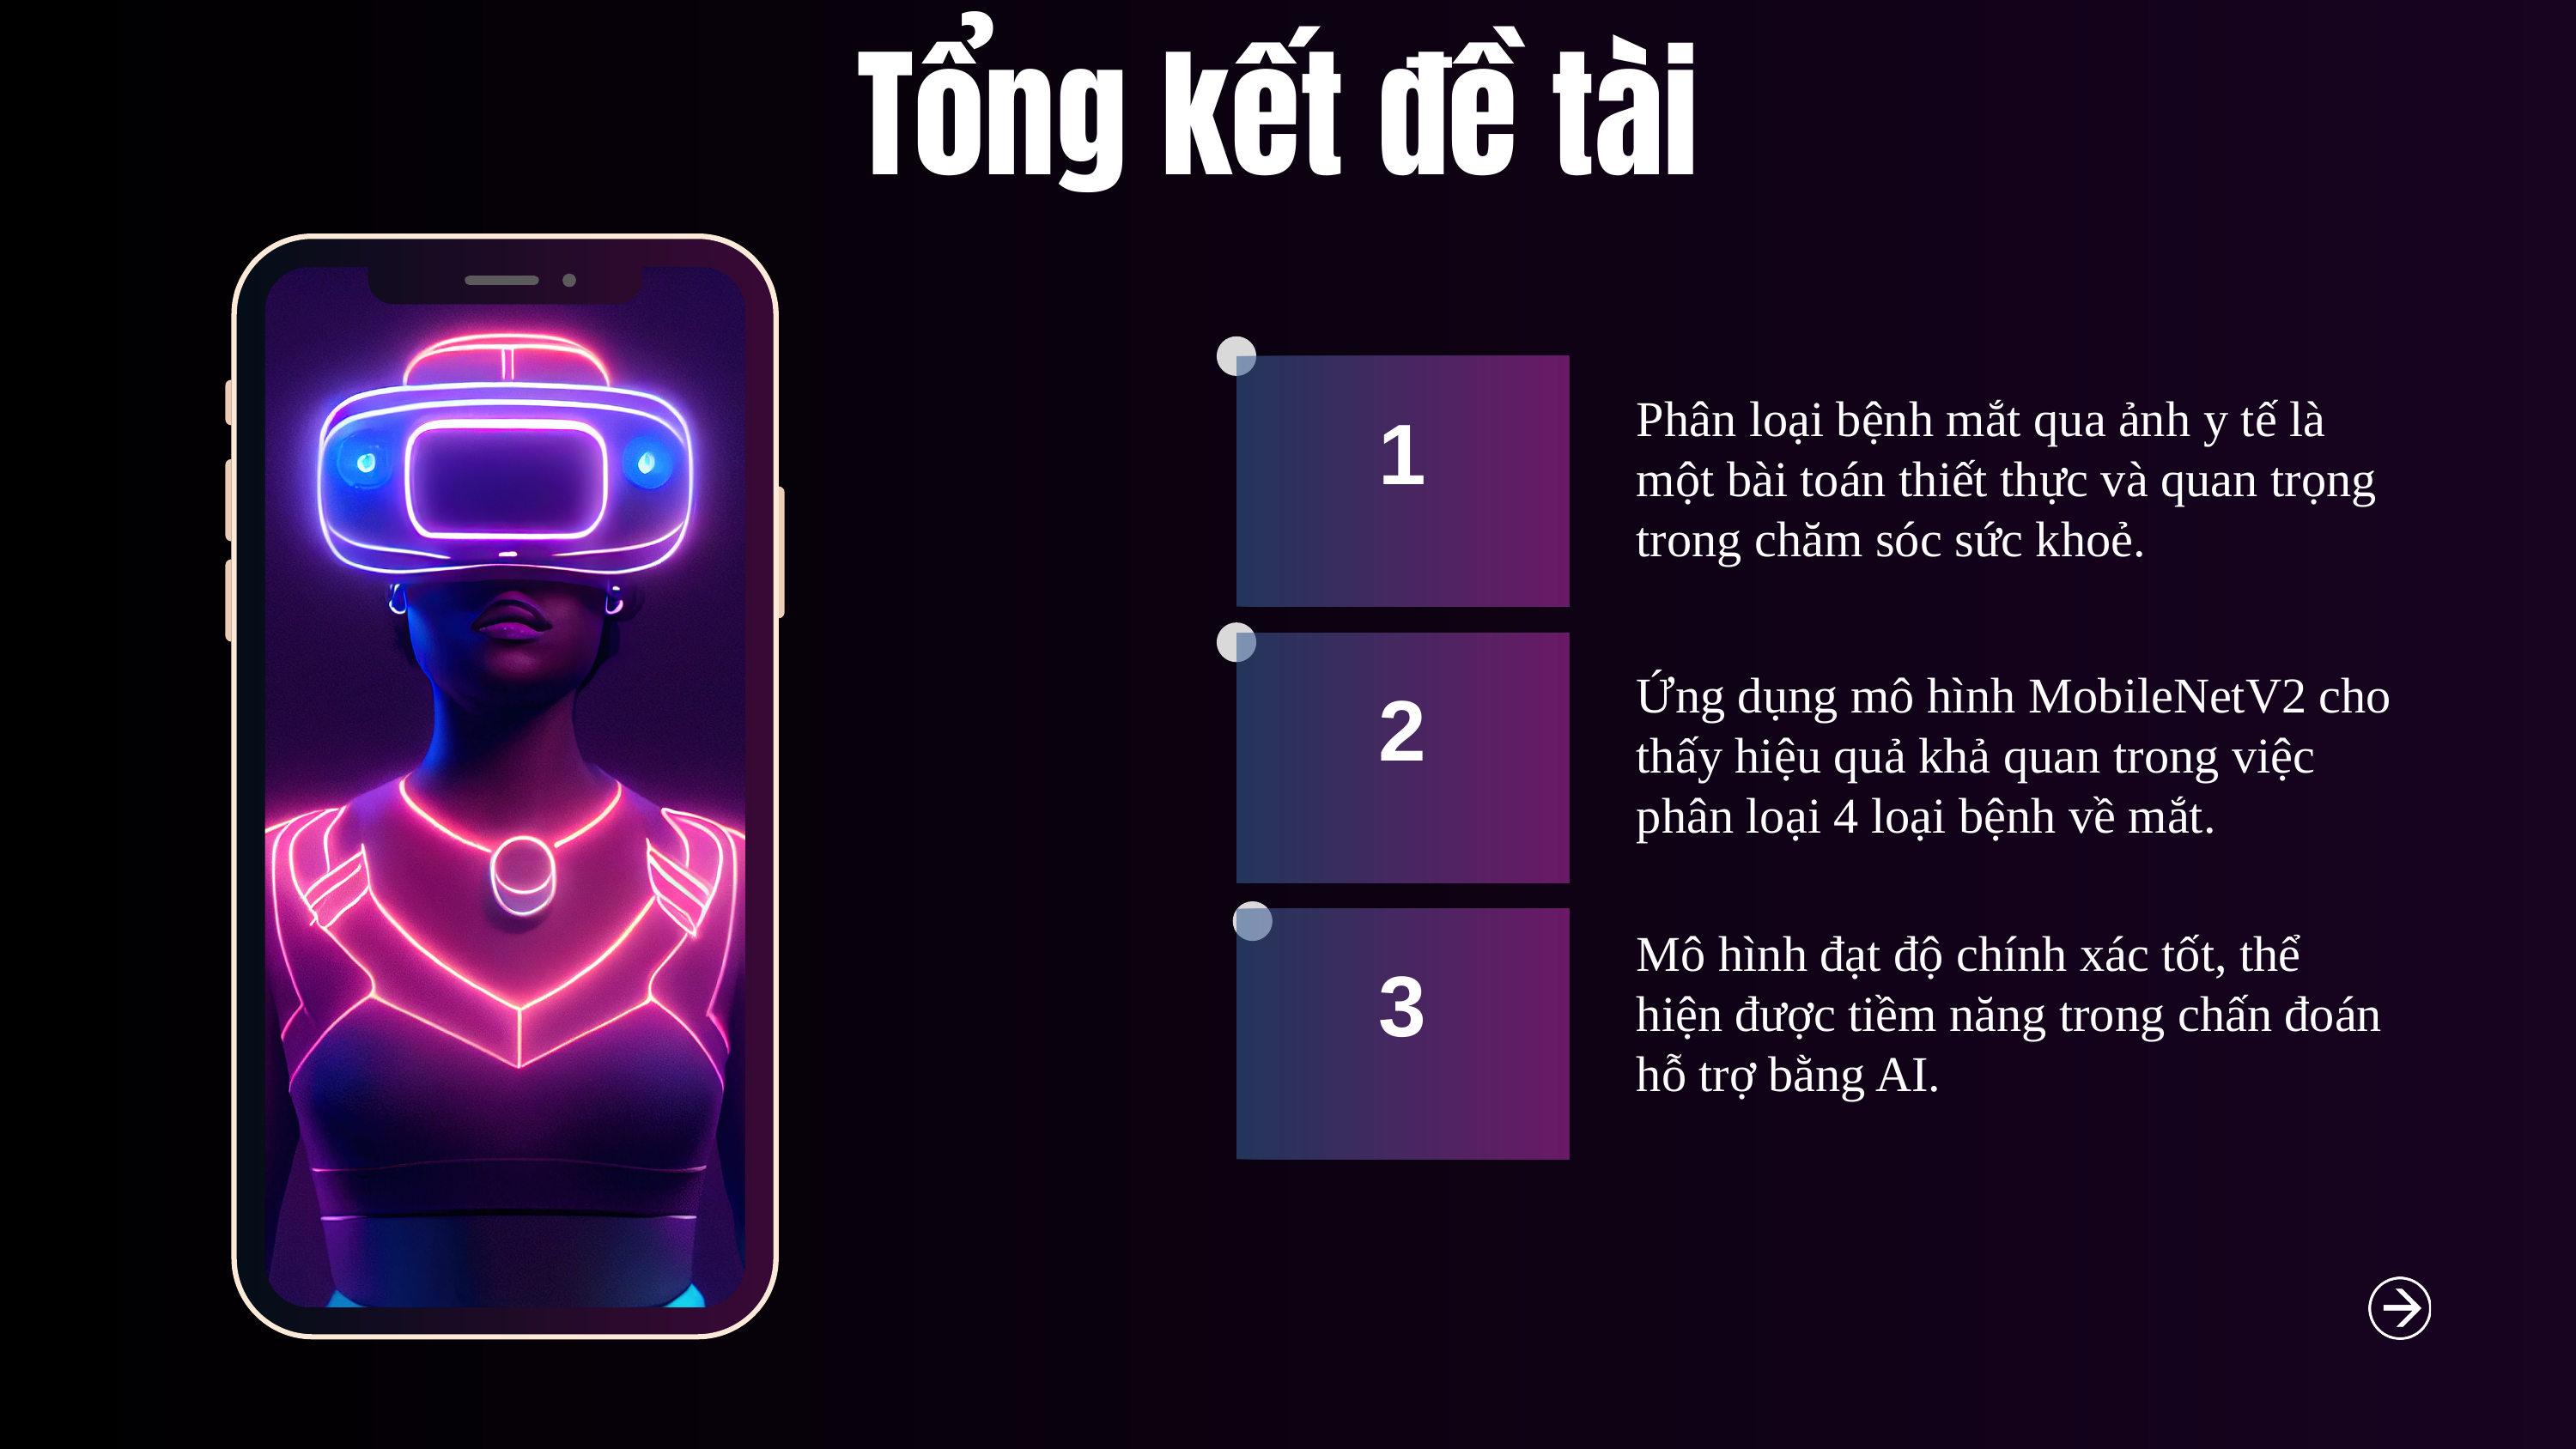

Tổng kết đề tài

1
Phân loại bệnh mắt qua ảnh y tế là một bài toán thiết thực và quan trọng trong chăm sóc sức khoẻ.

2
Ứng dụng mô hình MobileNetV2 cho thấy hiệu quả khả quan trong việc phân loại 4 loại bệnh về mắt.

3
Mô hình đạt độ chính xác tốt, thể hiện được tiềm năng trong chấn đoán hỗ trợ bằng AI.